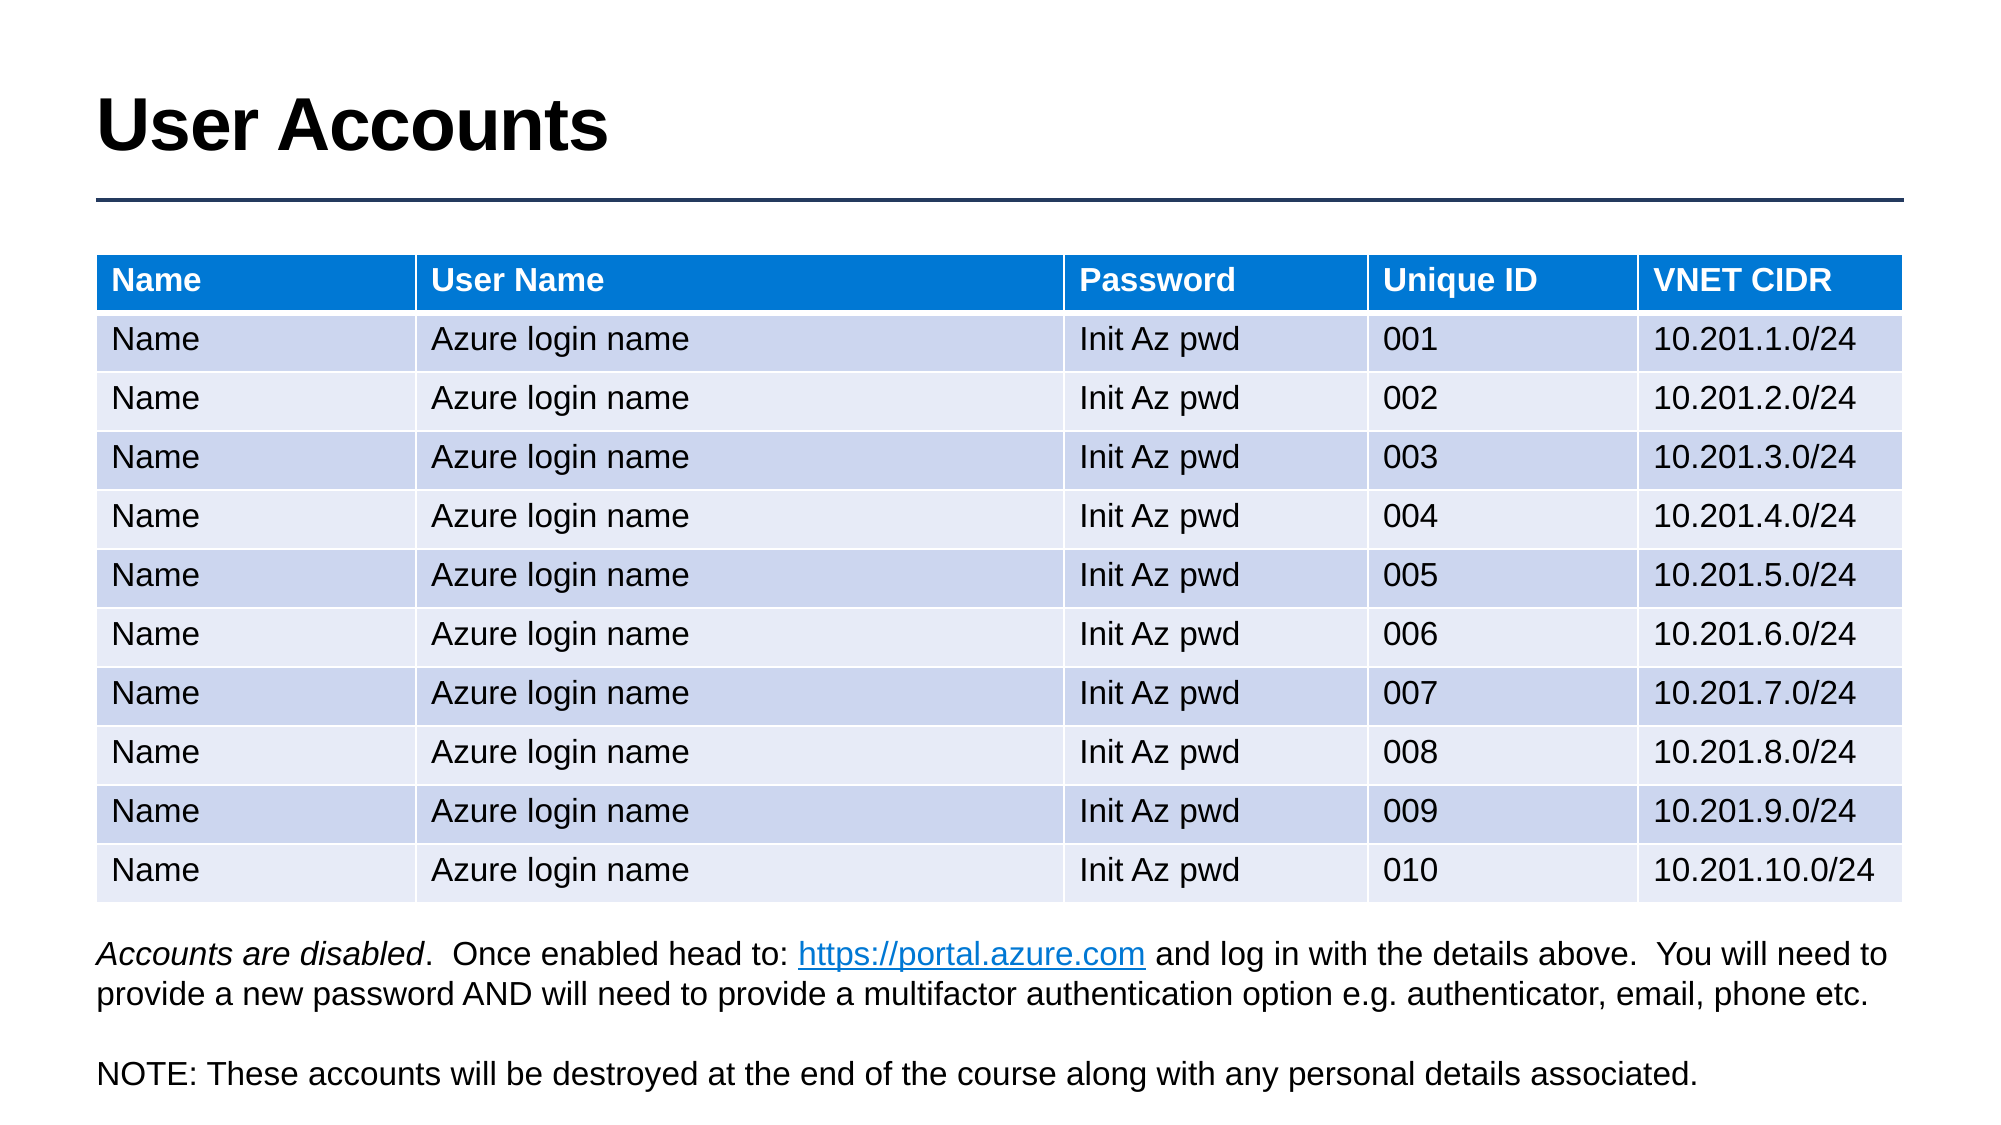

# User Accounts
| Name | User Name | Password | Unique ID | VNET CIDR |
| --- | --- | --- | --- | --- |
| Name | Azure login name | Init Az pwd | 001 | 10.201.1.0/24 |
| Name | Azure login name | Init Az pwd | 002 | 10.201.2.0/24 |
| Name | Azure login name | Init Az pwd | 003 | 10.201.3.0/24 |
| Name | Azure login name | Init Az pwd | 004 | 10.201.4.0/24 |
| Name | Azure login name | Init Az pwd | 005 | 10.201.5.0/24 |
| Name | Azure login name | Init Az pwd | 006 | 10.201.6.0/24 |
| Name | Azure login name | Init Az pwd | 007 | 10.201.7.0/24 |
| Name | Azure login name | Init Az pwd | 008 | 10.201.8.0/24 |
| Name | Azure login name | Init Az pwd | 009 | 10.201.9.0/24 |
| Name | Azure login name | Init Az pwd | 010 | 10.201.10.0/24 |
Accounts are disabled.  Once enabled head to: https://portal.azure.com and log in with the details above.  You will need to provide a new password AND will need to provide a multifactor authentication option e.g. authenticator, email, phone etc.

NOTE: These accounts will be destroyed at the end of the course along with any personal details associated.